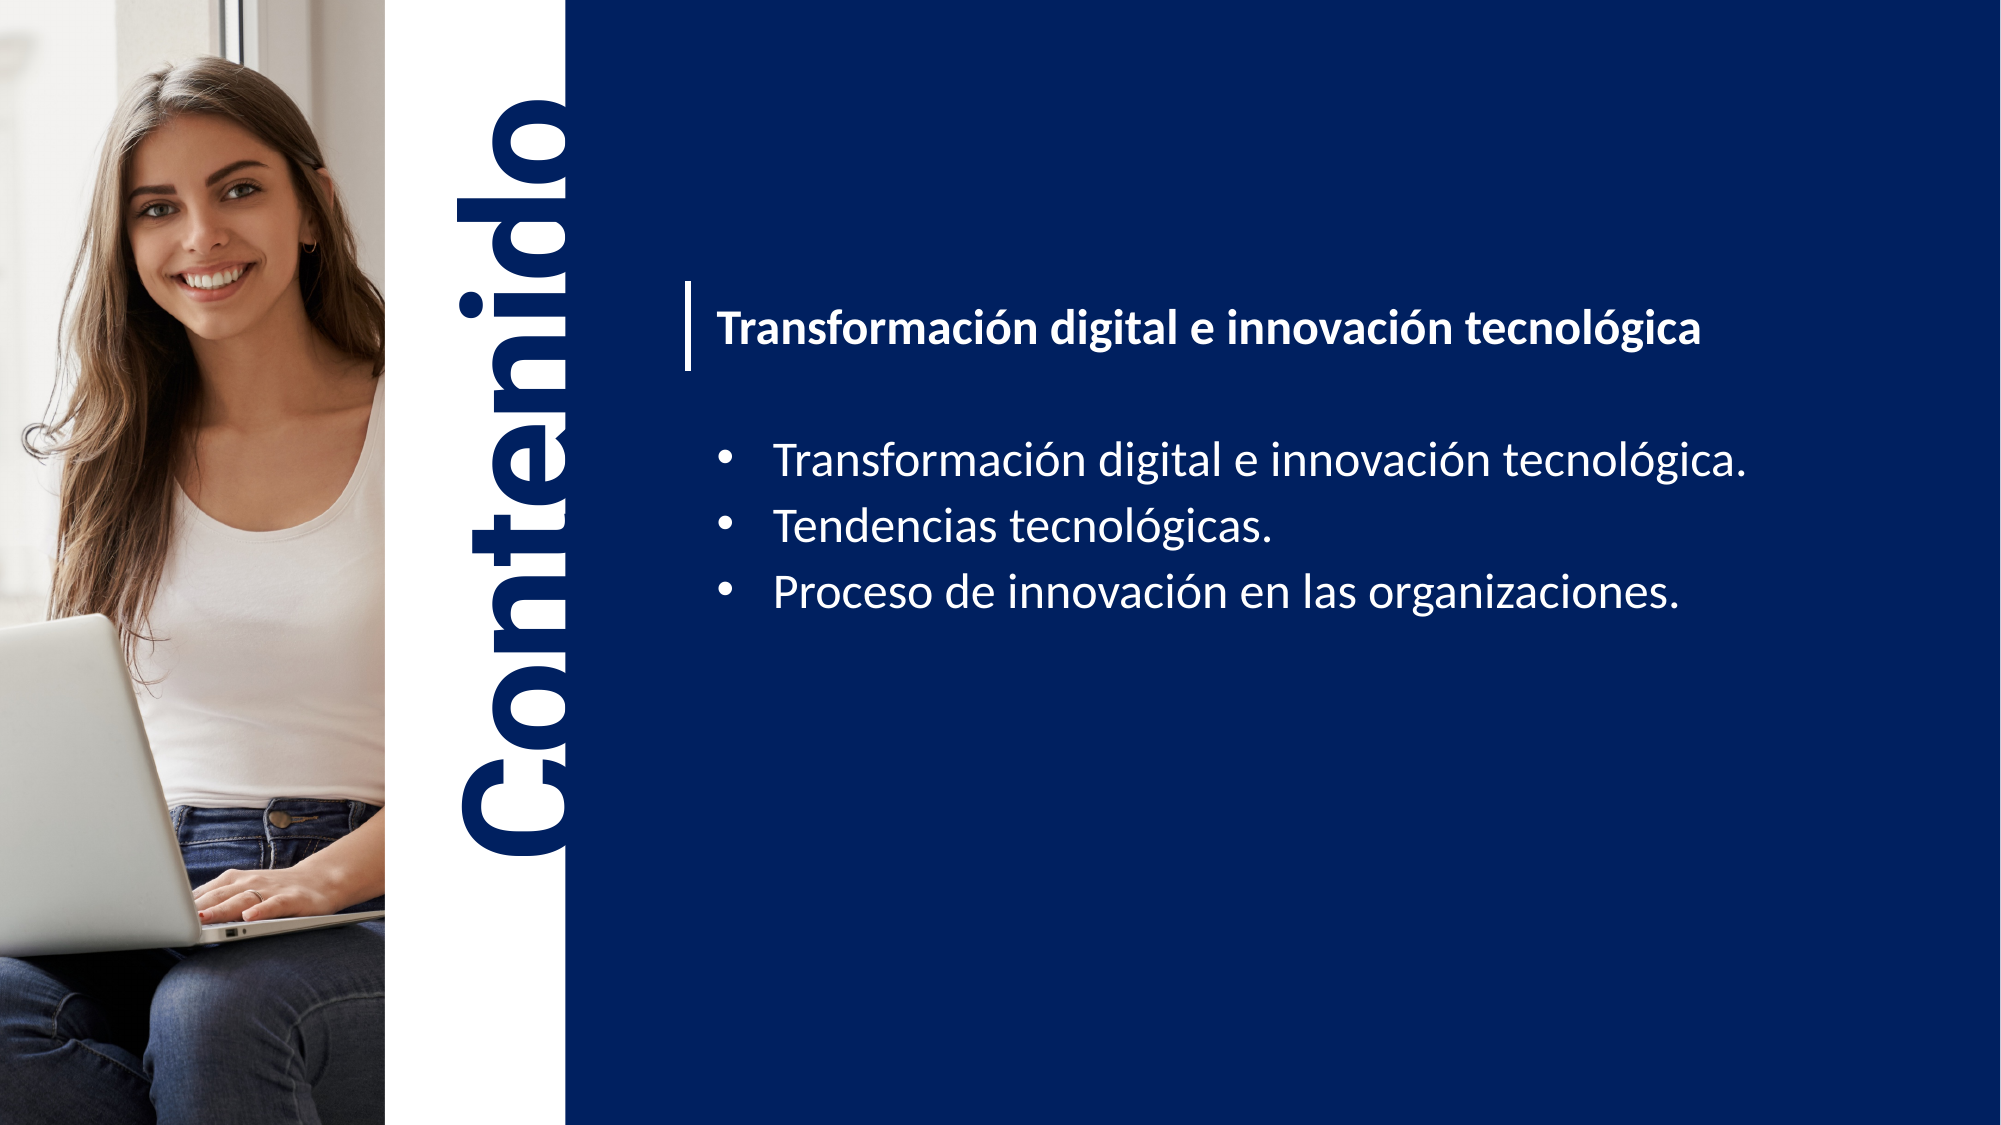

Transformación digital e innovación tecnológica

Transformación digital e innovación tecnológica.
Tendencias tecnológicas.
Proceso de innovación en las organizaciones.